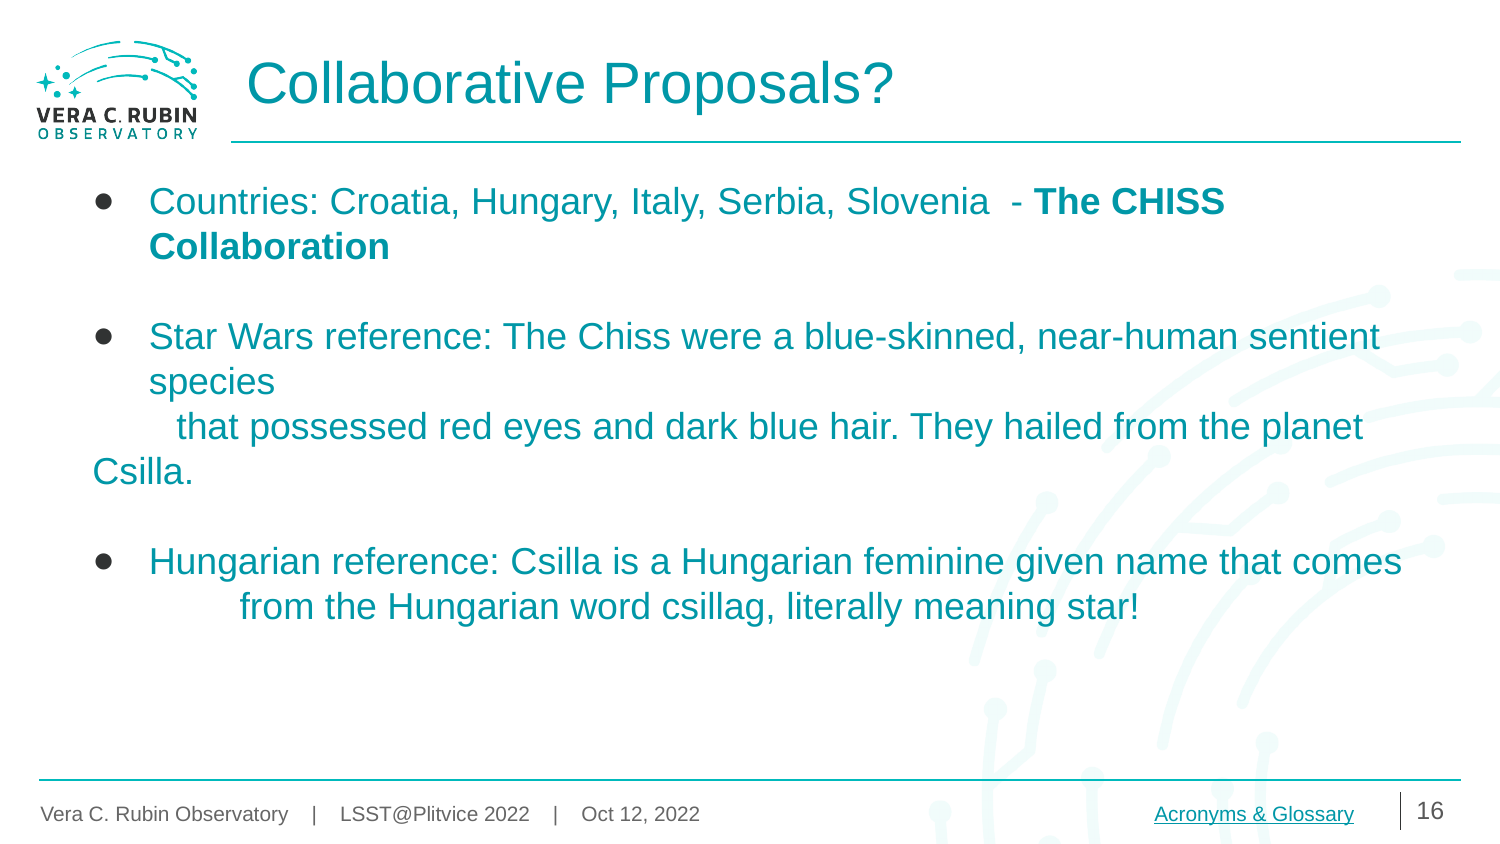

Collaborative Proposals?
Countries: Croatia, Hungary, Italy, Serbia, Slovenia  - The CHISS Collaboration

Star Wars reference: The Chiss were a blue-skinned, near-human sentient species
        that possessed red eyes and dark blue hair. They hailed from the planet Csilla.

Hungarian reference: Csilla is a Hungarian feminine given name that comes
              from the Hungarian word csillag, literally meaning star!

16